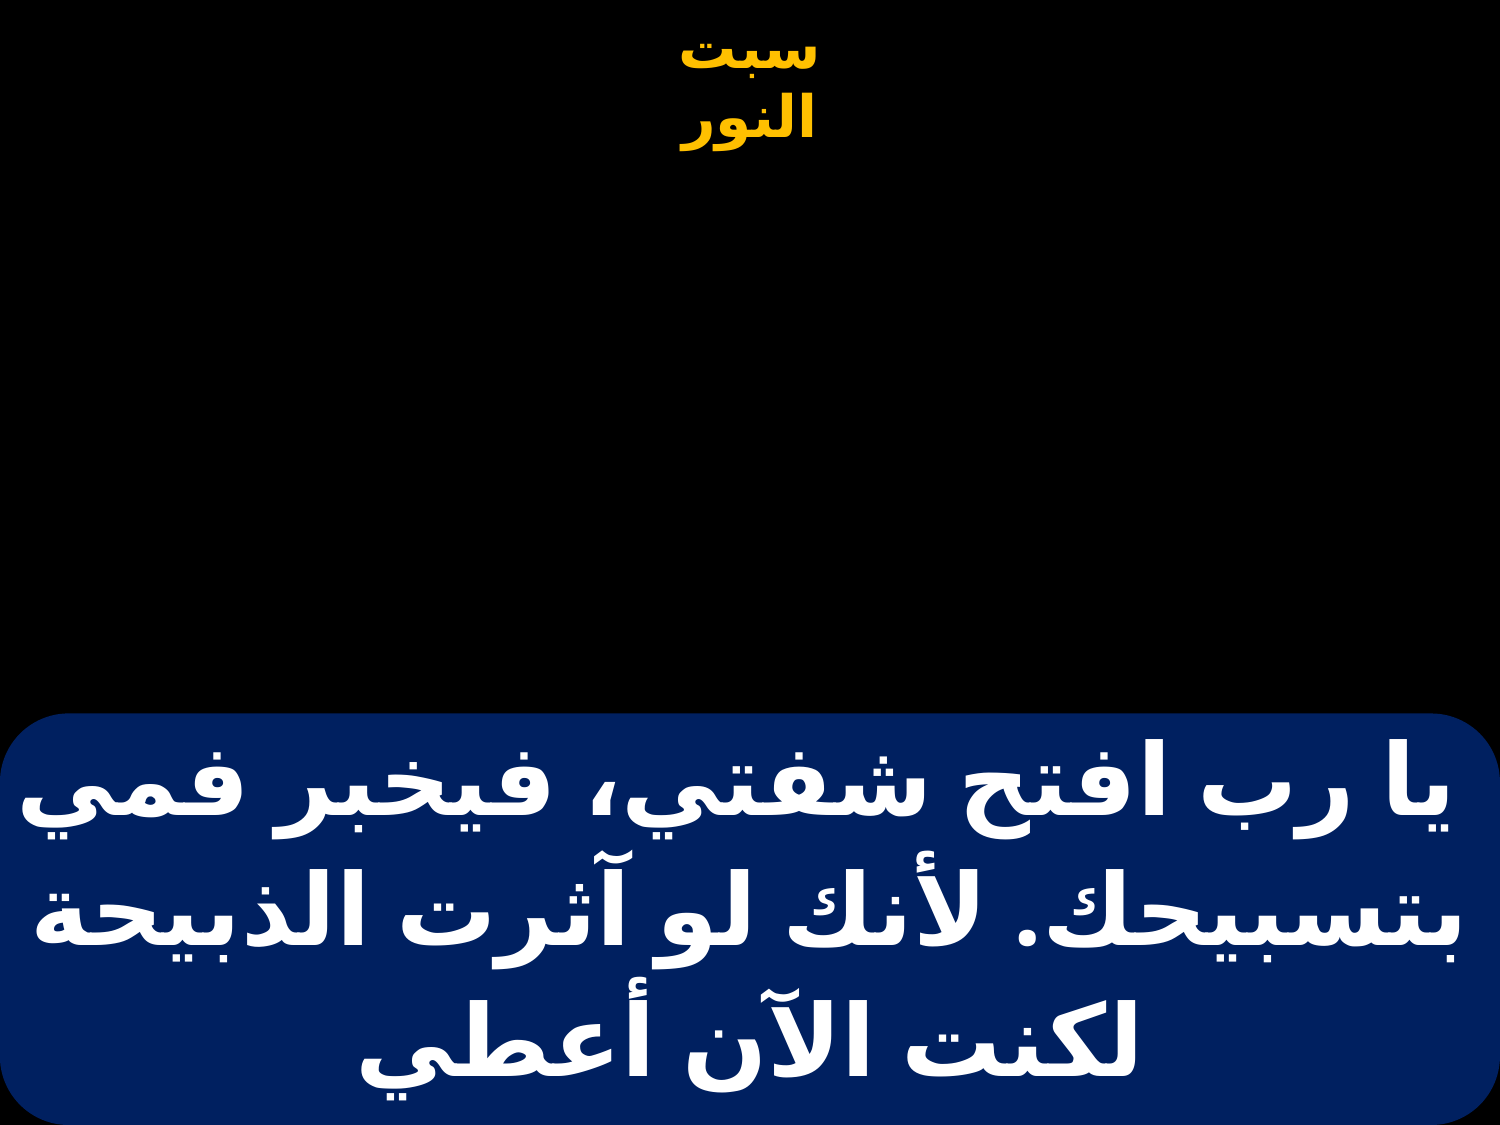

| يا رب افتح شفتي، فيخبر فمي بتسبيحك. لأنك لو آثرت الذبيحة لكنت الآن أعطي |
| --- |